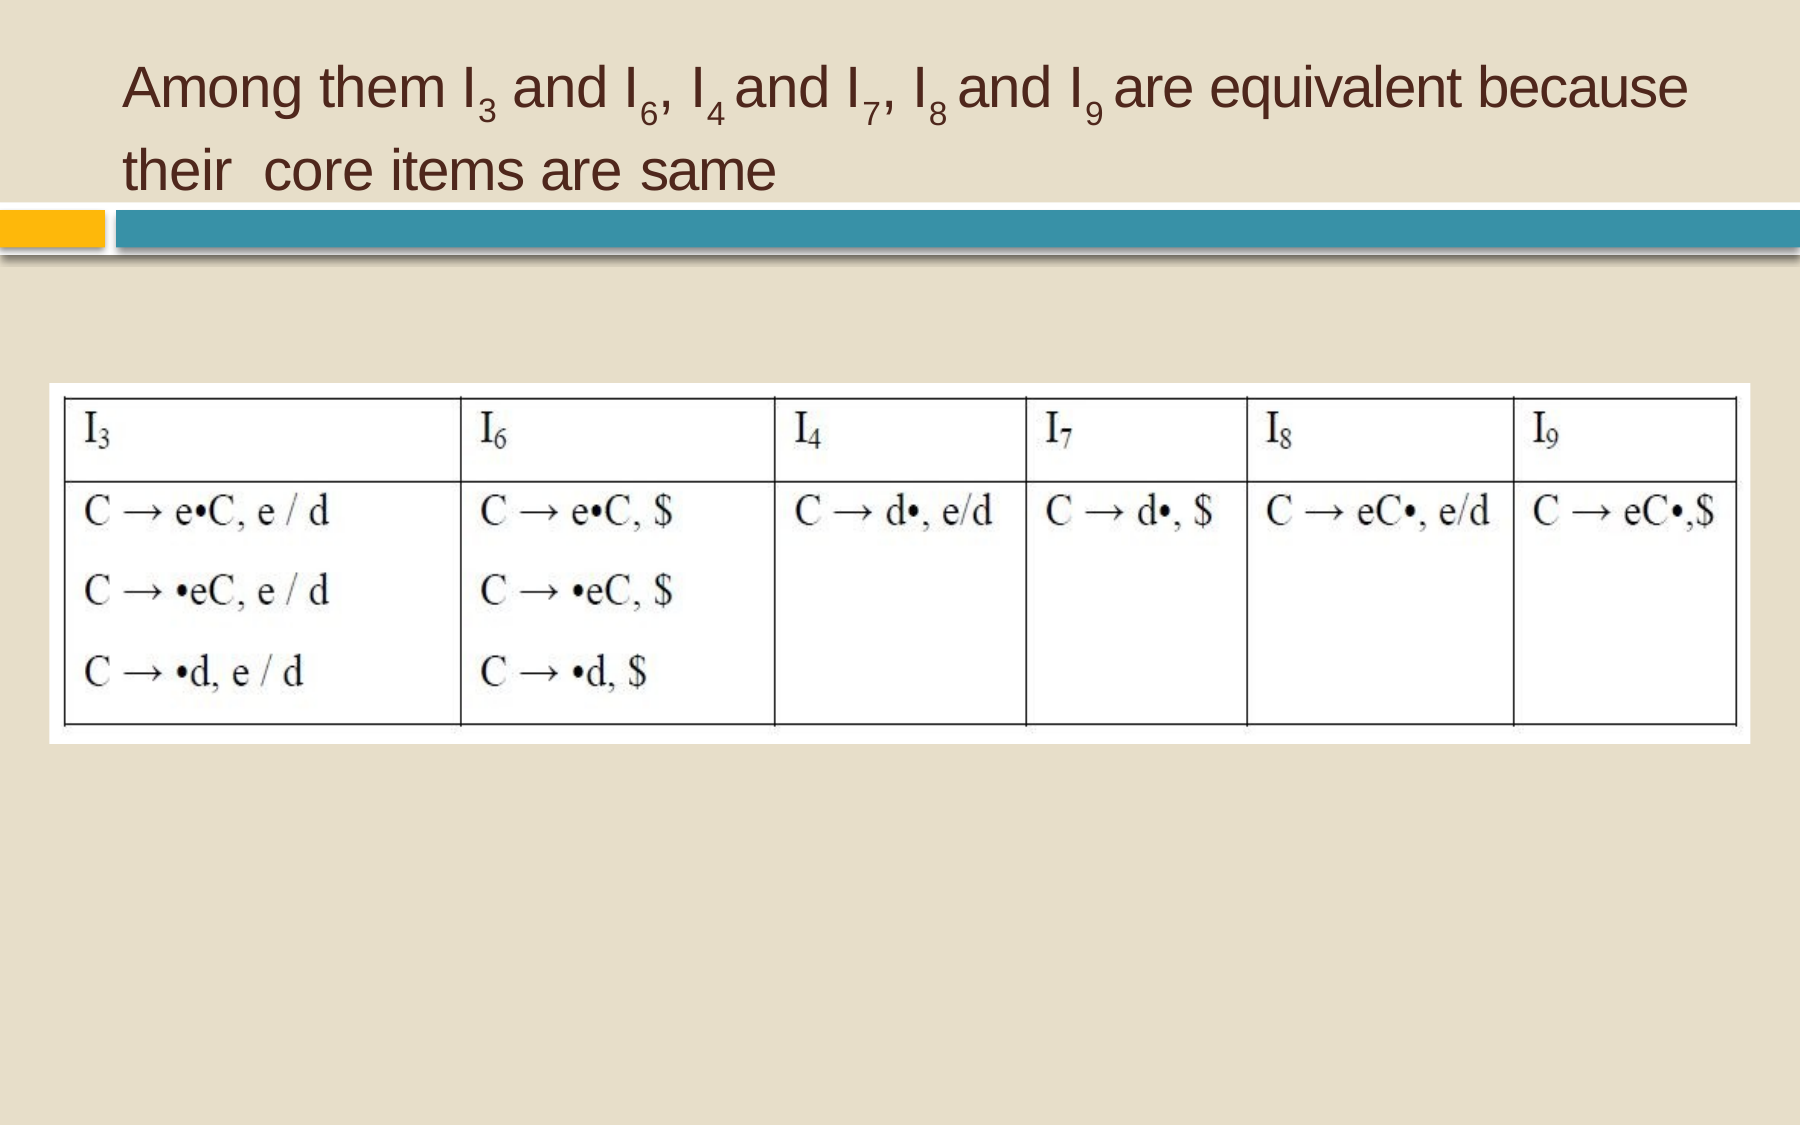

# Among them I3 and I6, I4 and I7, I8 and I9 are equivalent because their  core items are same